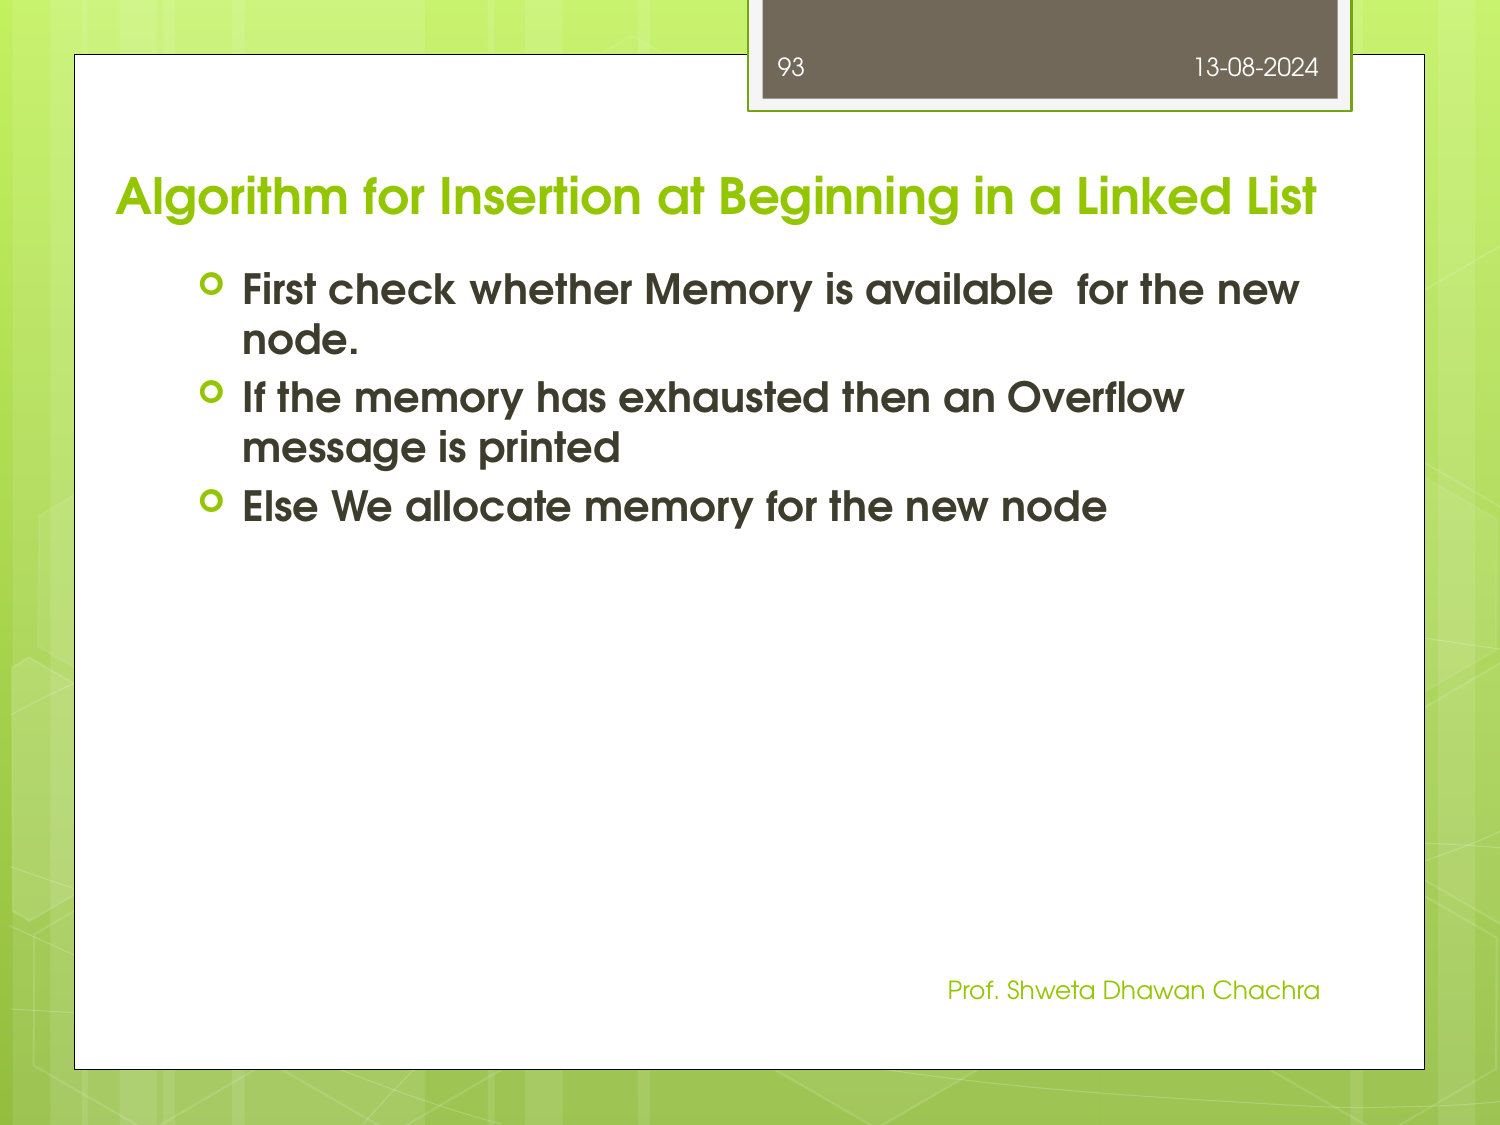

93
13-08-2024
# Algorithm for Insertion at Beginning in a Linked List
First check whether Memory is available  for the new node.
If the memory has exhausted then an Overflow message is printed
Else We allocate memory for the new node
Prof. Shweta Dhawan Chachra